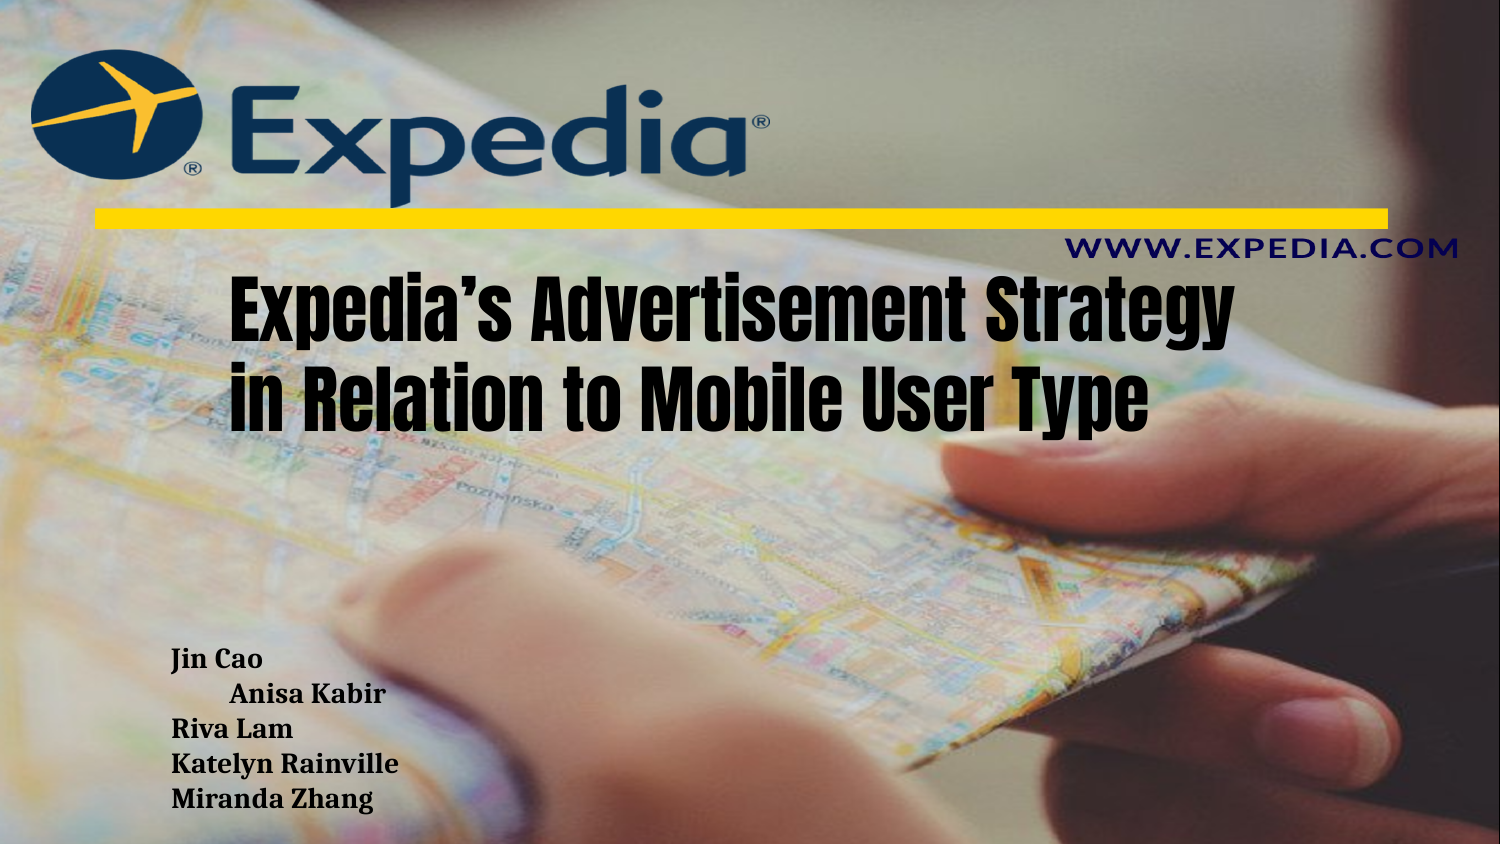

# Expedia’s Advertisement Strategy in Relation to Mobile User Type

Jin Cao                                                  Anisa Kabir
Riva Lam
Katelyn Rainville
Miranda Zhang